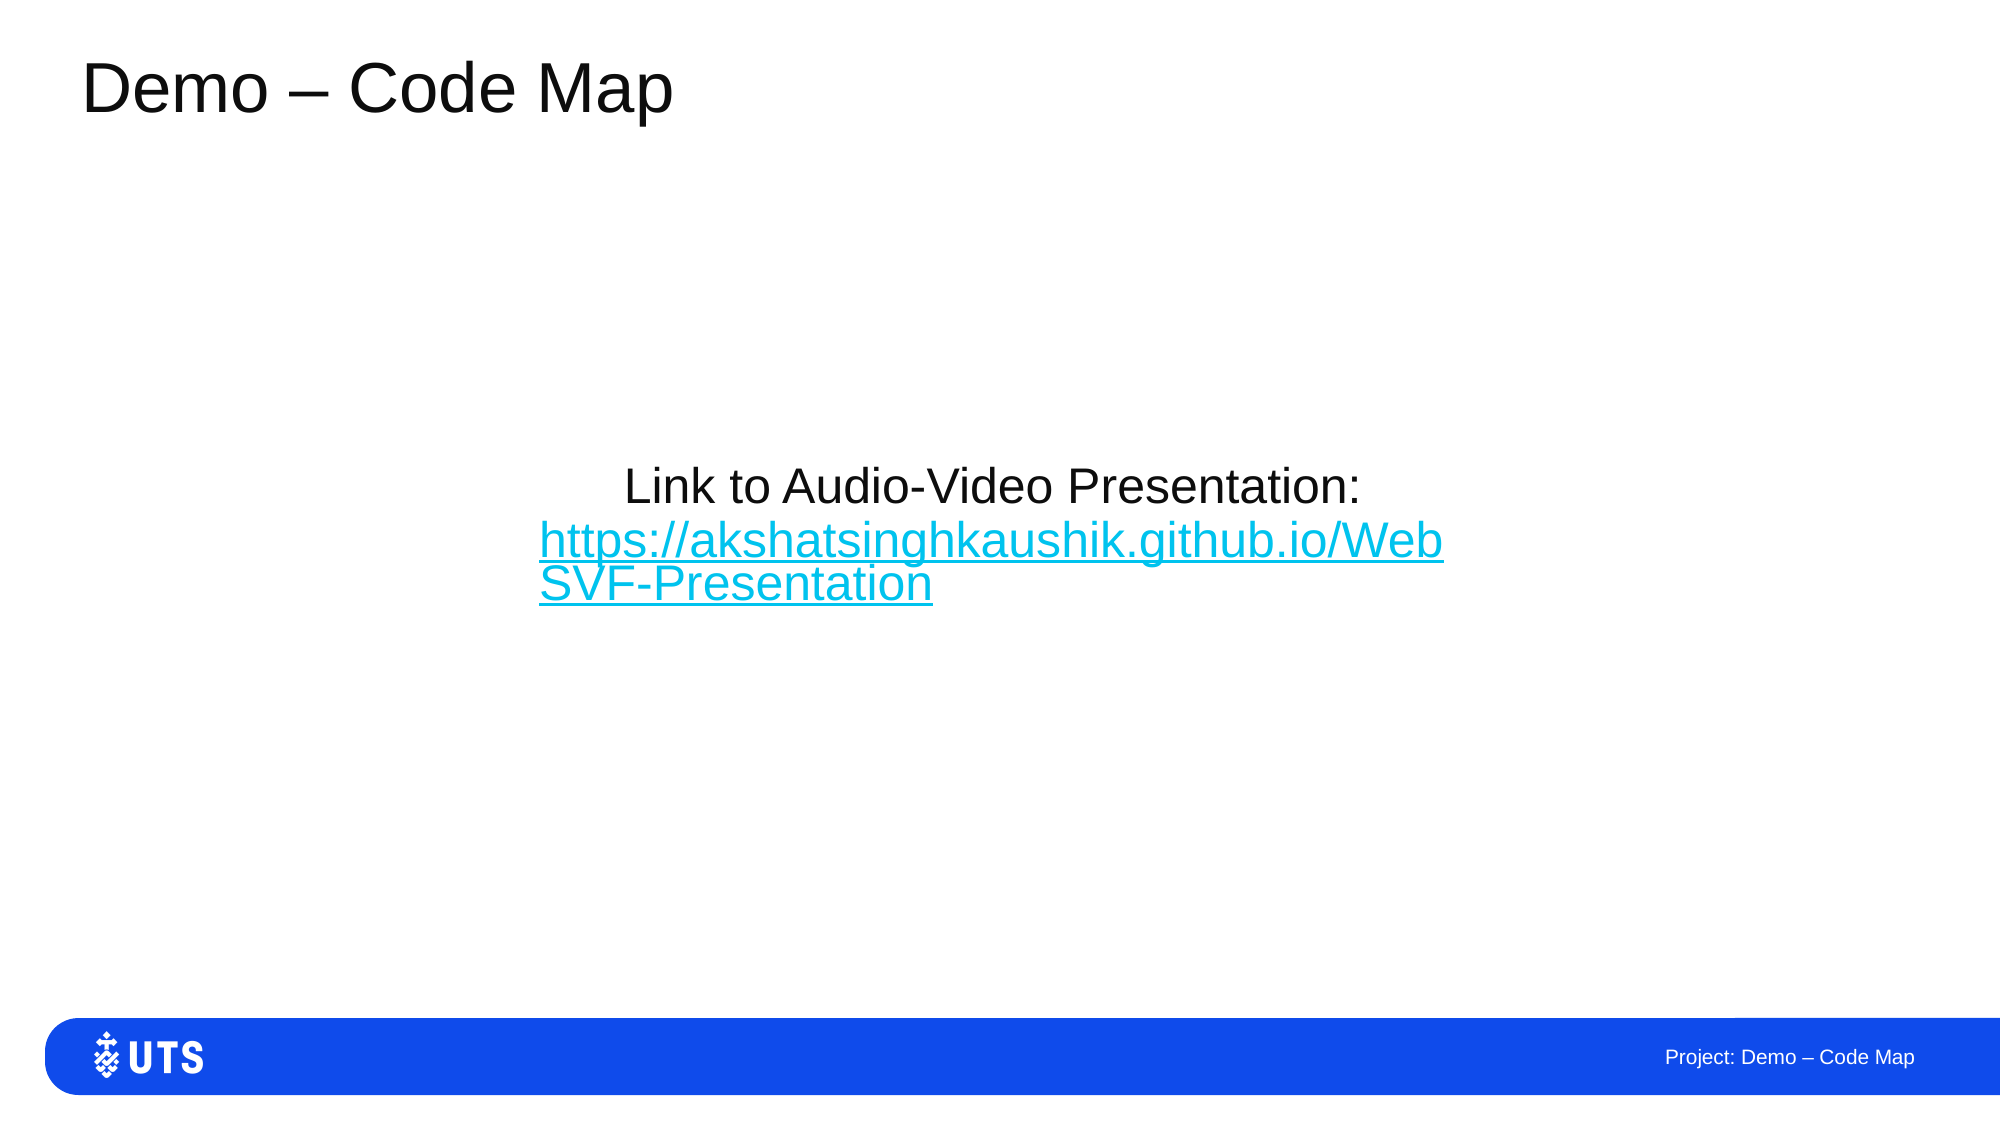

# Demo – Code Map

Link to Audio-Video Presentation: https://akshatsinghkaushik.github.io/WebSVF-Presentation
Project: Demo – Code Map